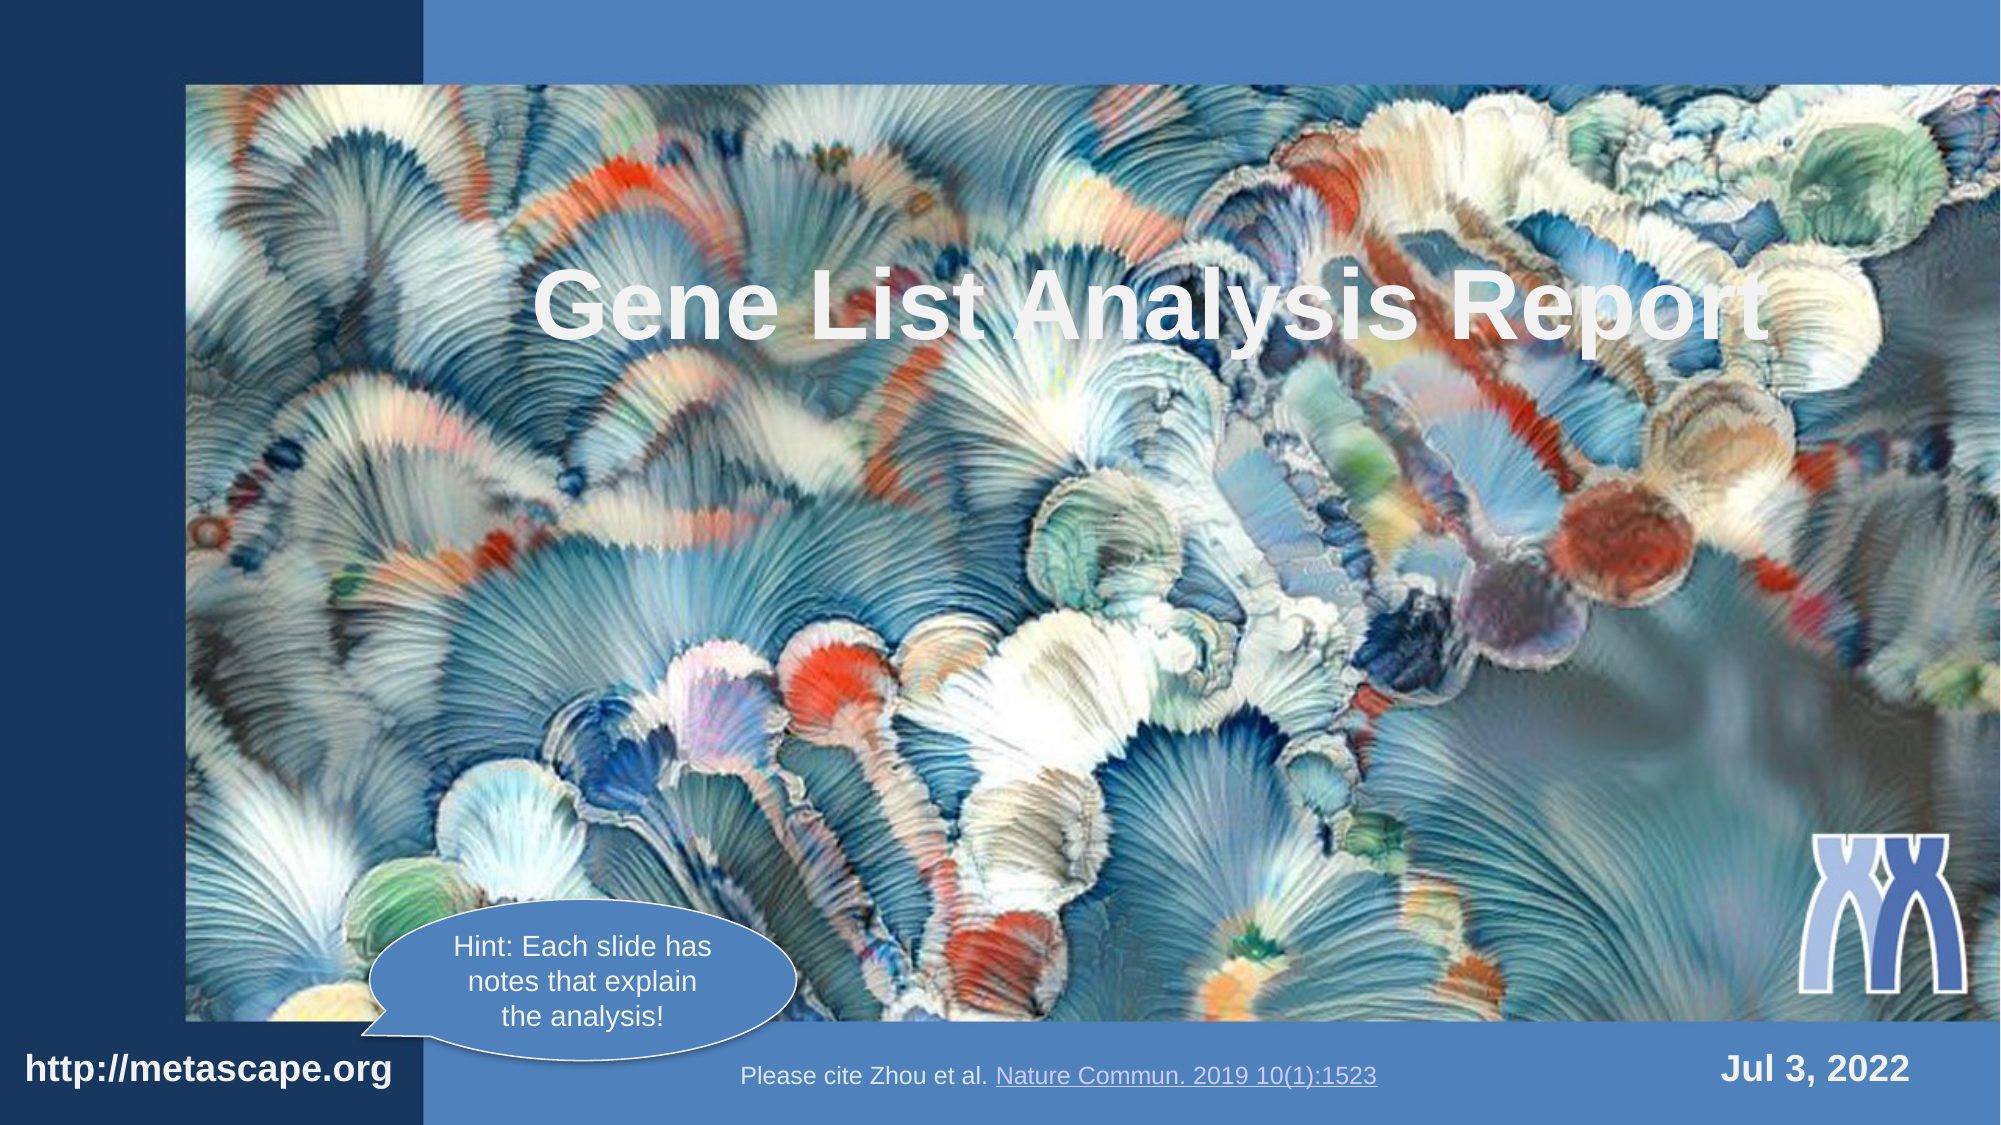

Gene List Analysis Report
Hint: Each slide has notes that explain the analysis!
http://metascape.org
Jul 3, 2022
Please cite Zhou et al. Nature Commun. 2019 10(1):1523